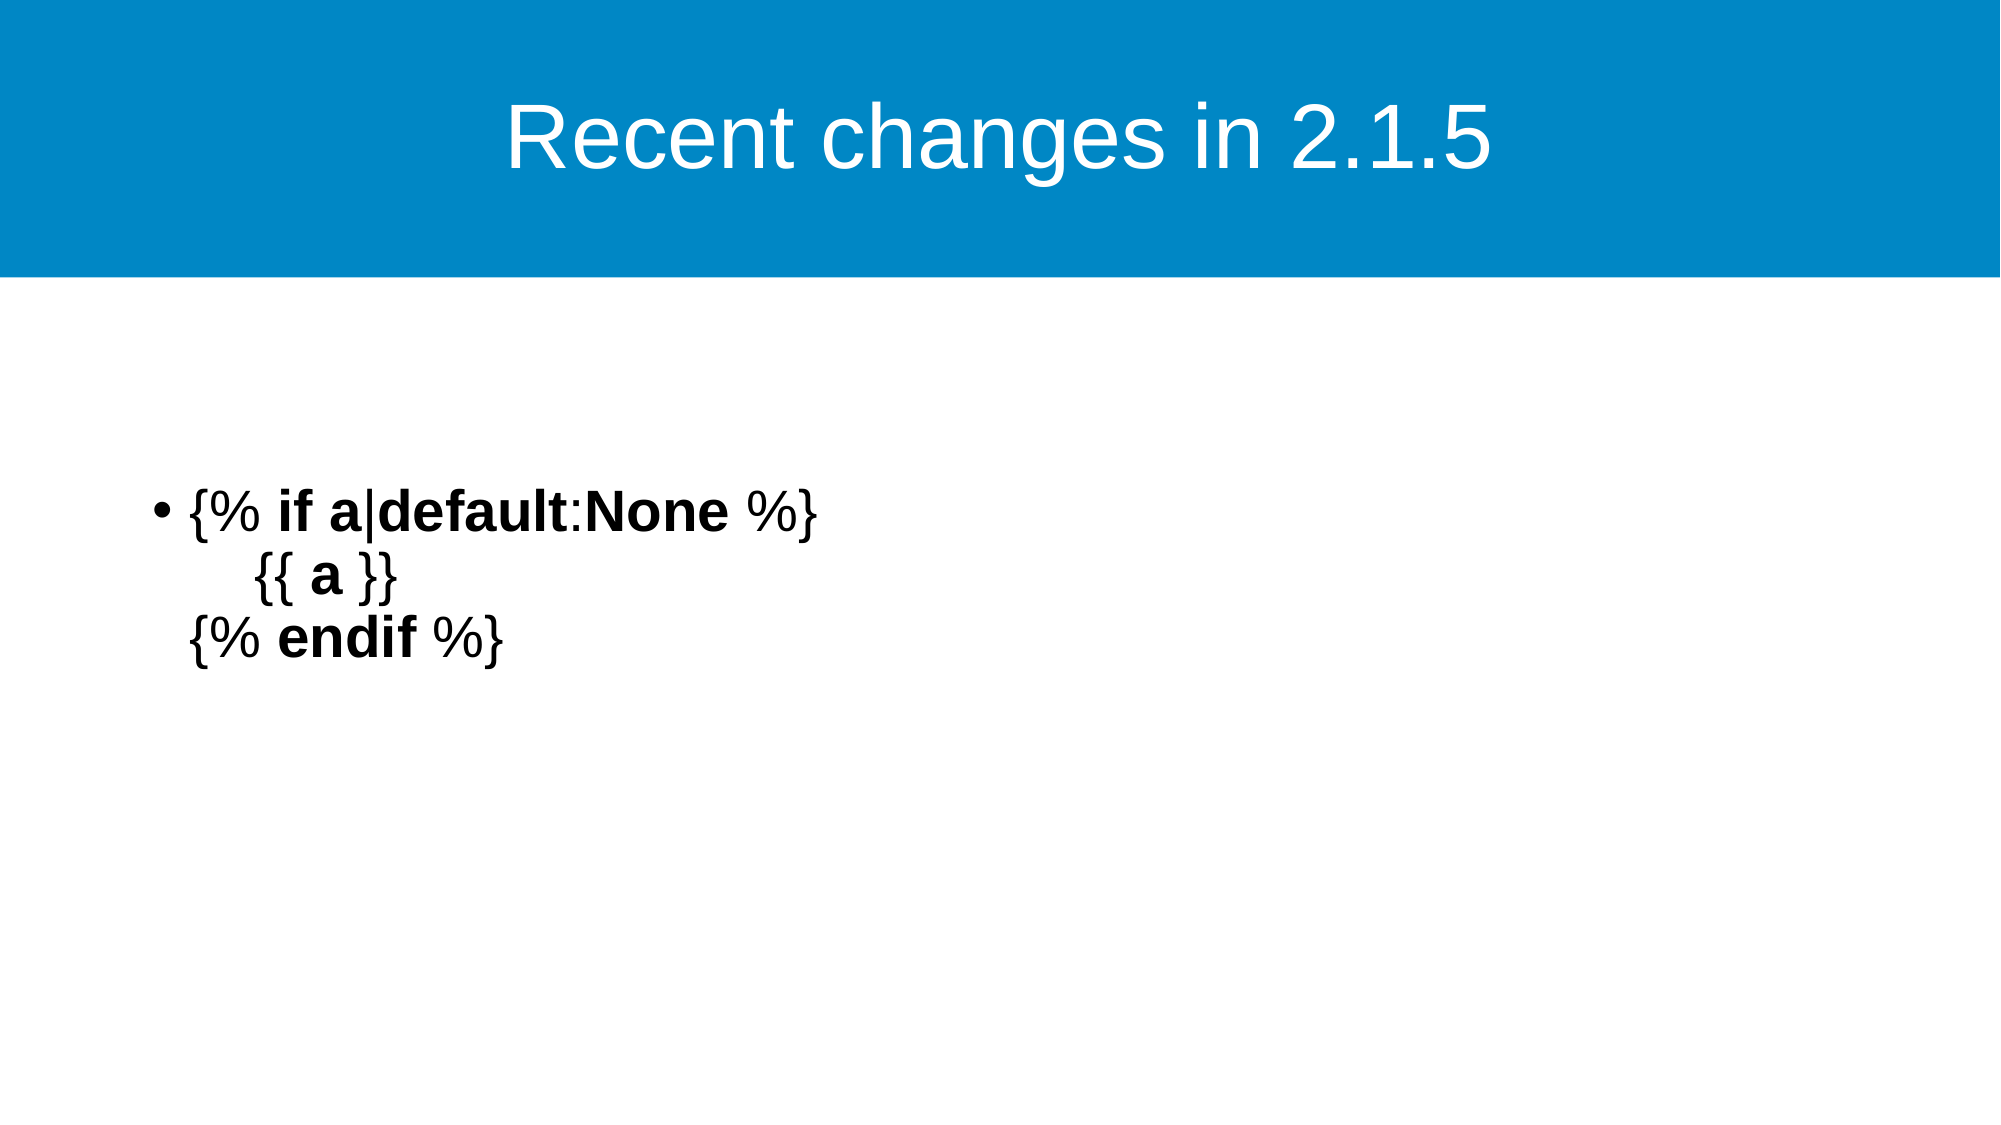

# Recent changes in 2.1.5

{% if a|default:None %}
    {{ a }}
{% endif %}